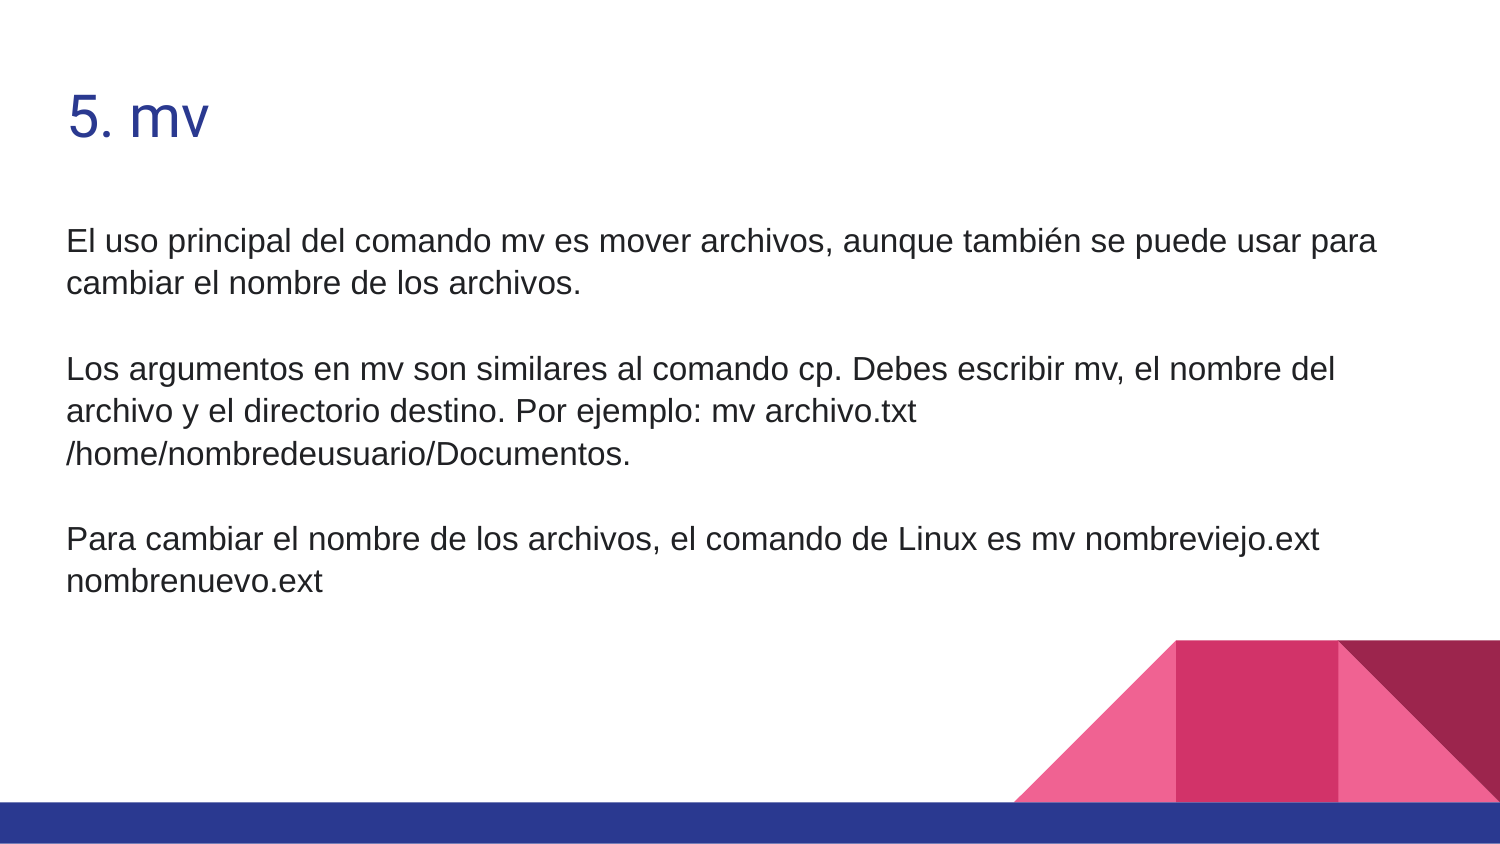

# 5. mv
El uso principal del comando mv es mover archivos, aunque también se puede usar para cambiar el nombre de los archivos.

Los argumentos en mv son similares al comando cp. Debes escribir mv, el nombre del archivo y el directorio destino. Por ejemplo: mv archivo.txt /home/nombredeusuario/Documentos.

Para cambiar el nombre de los archivos, el comando de Linux es mv nombreviejo.ext nombrenuevo.ext